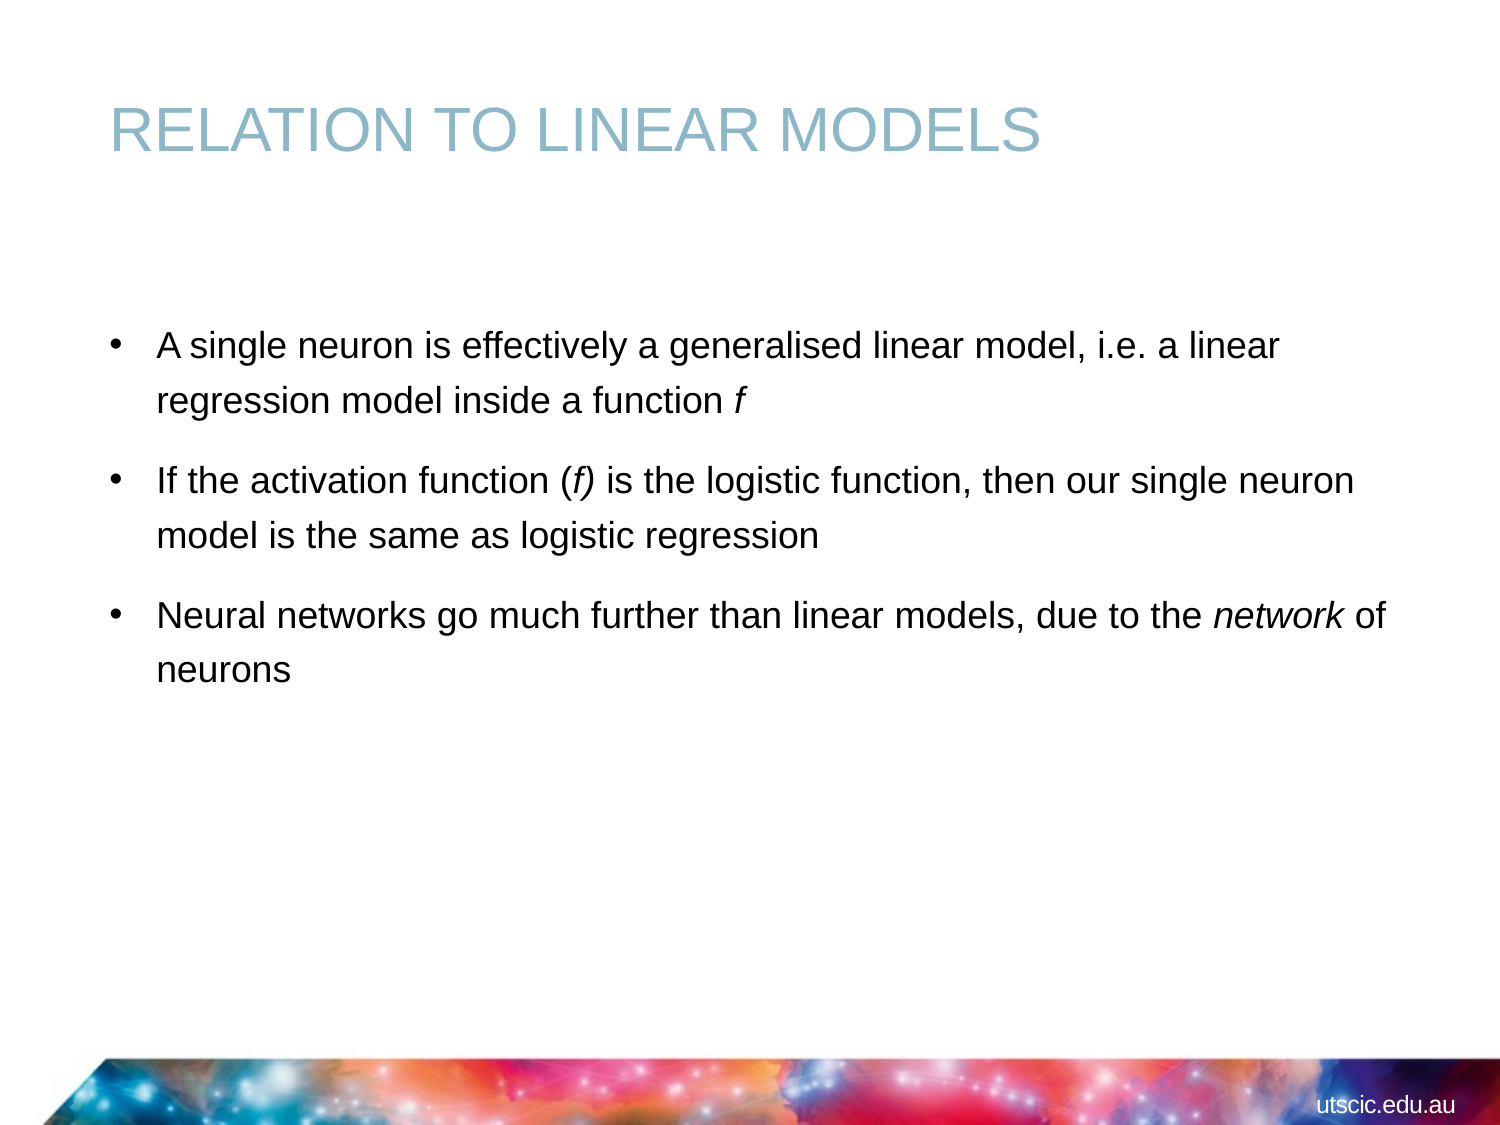

# RELATION TO LINEAR MODELS
A single neuron is effectively a generalised linear model, i.e. a linear regression model inside a function f
If the activation function (f) is the logistic function, then our single neuron model is the same as logistic regression
Neural networks go much further than linear models, due to the network of neurons
utscic.edu.au